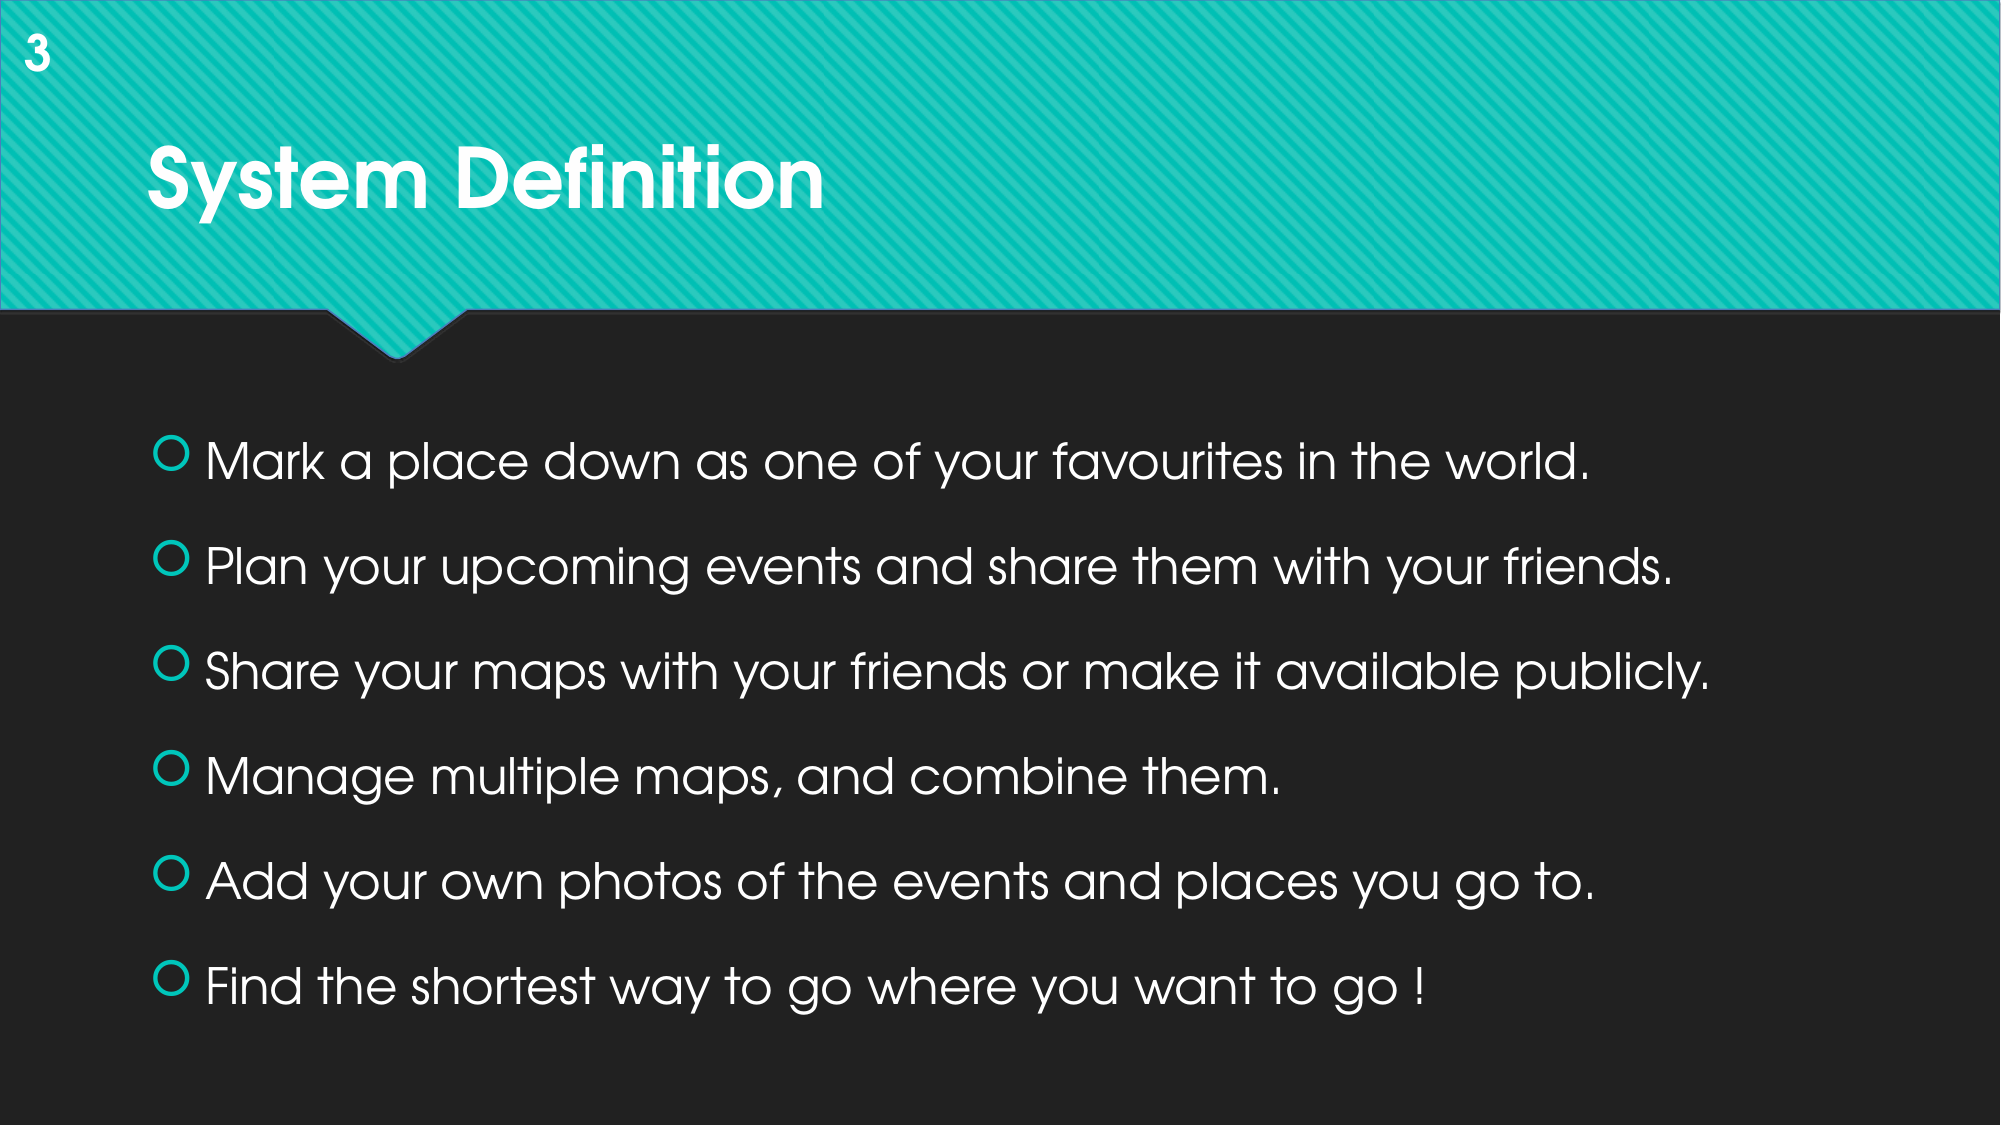

3
System Definition
Mark a place down as one of your favourites in the world.

Plan your upcoming events and share them with your friends.

Share your maps with your friends or make it available publicly.

Manage multiple maps, and combine them.

Add your own photos of the events and places you go to.

Find the shortest way to go where you want to go !